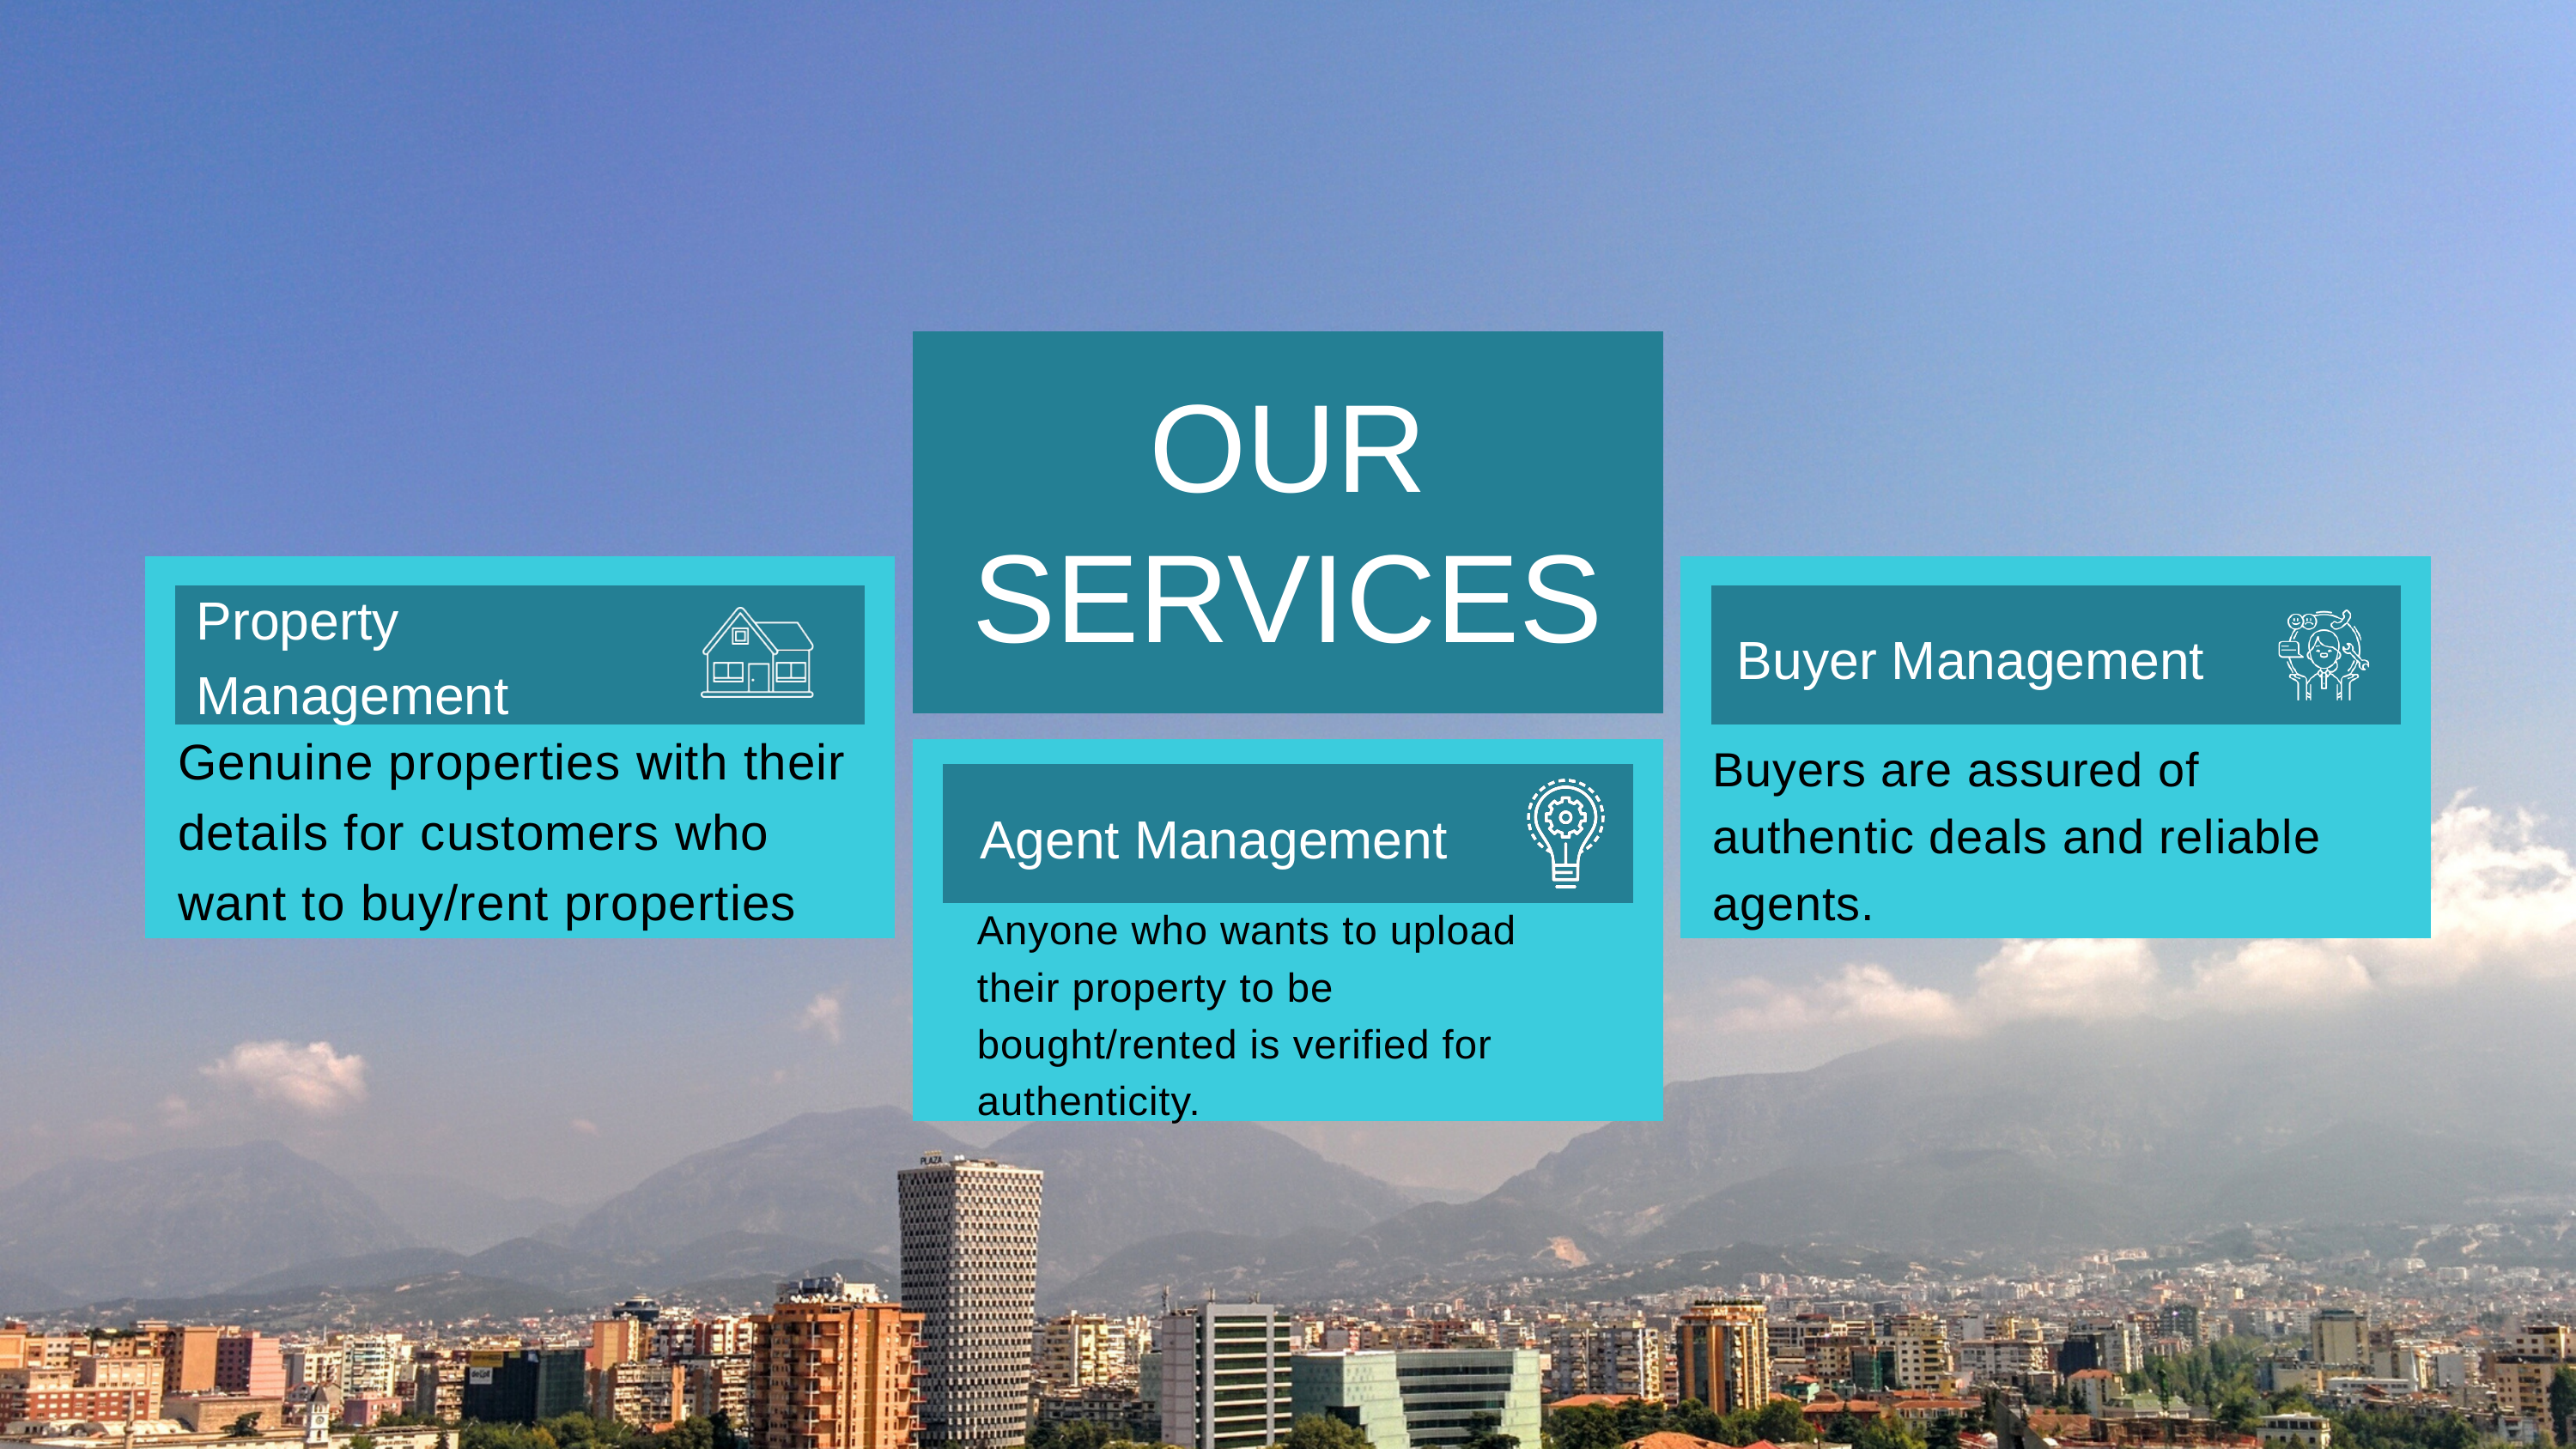

OUR SERVICES

Property Management

Buyer Management
Genuine properties with their details for customers who want to buy/rent properties
Buyers are assured of authentic deals and reliable agents.

Agent Management
Anyone who wants to upload their property to be bought/rented is verified for authenticity.